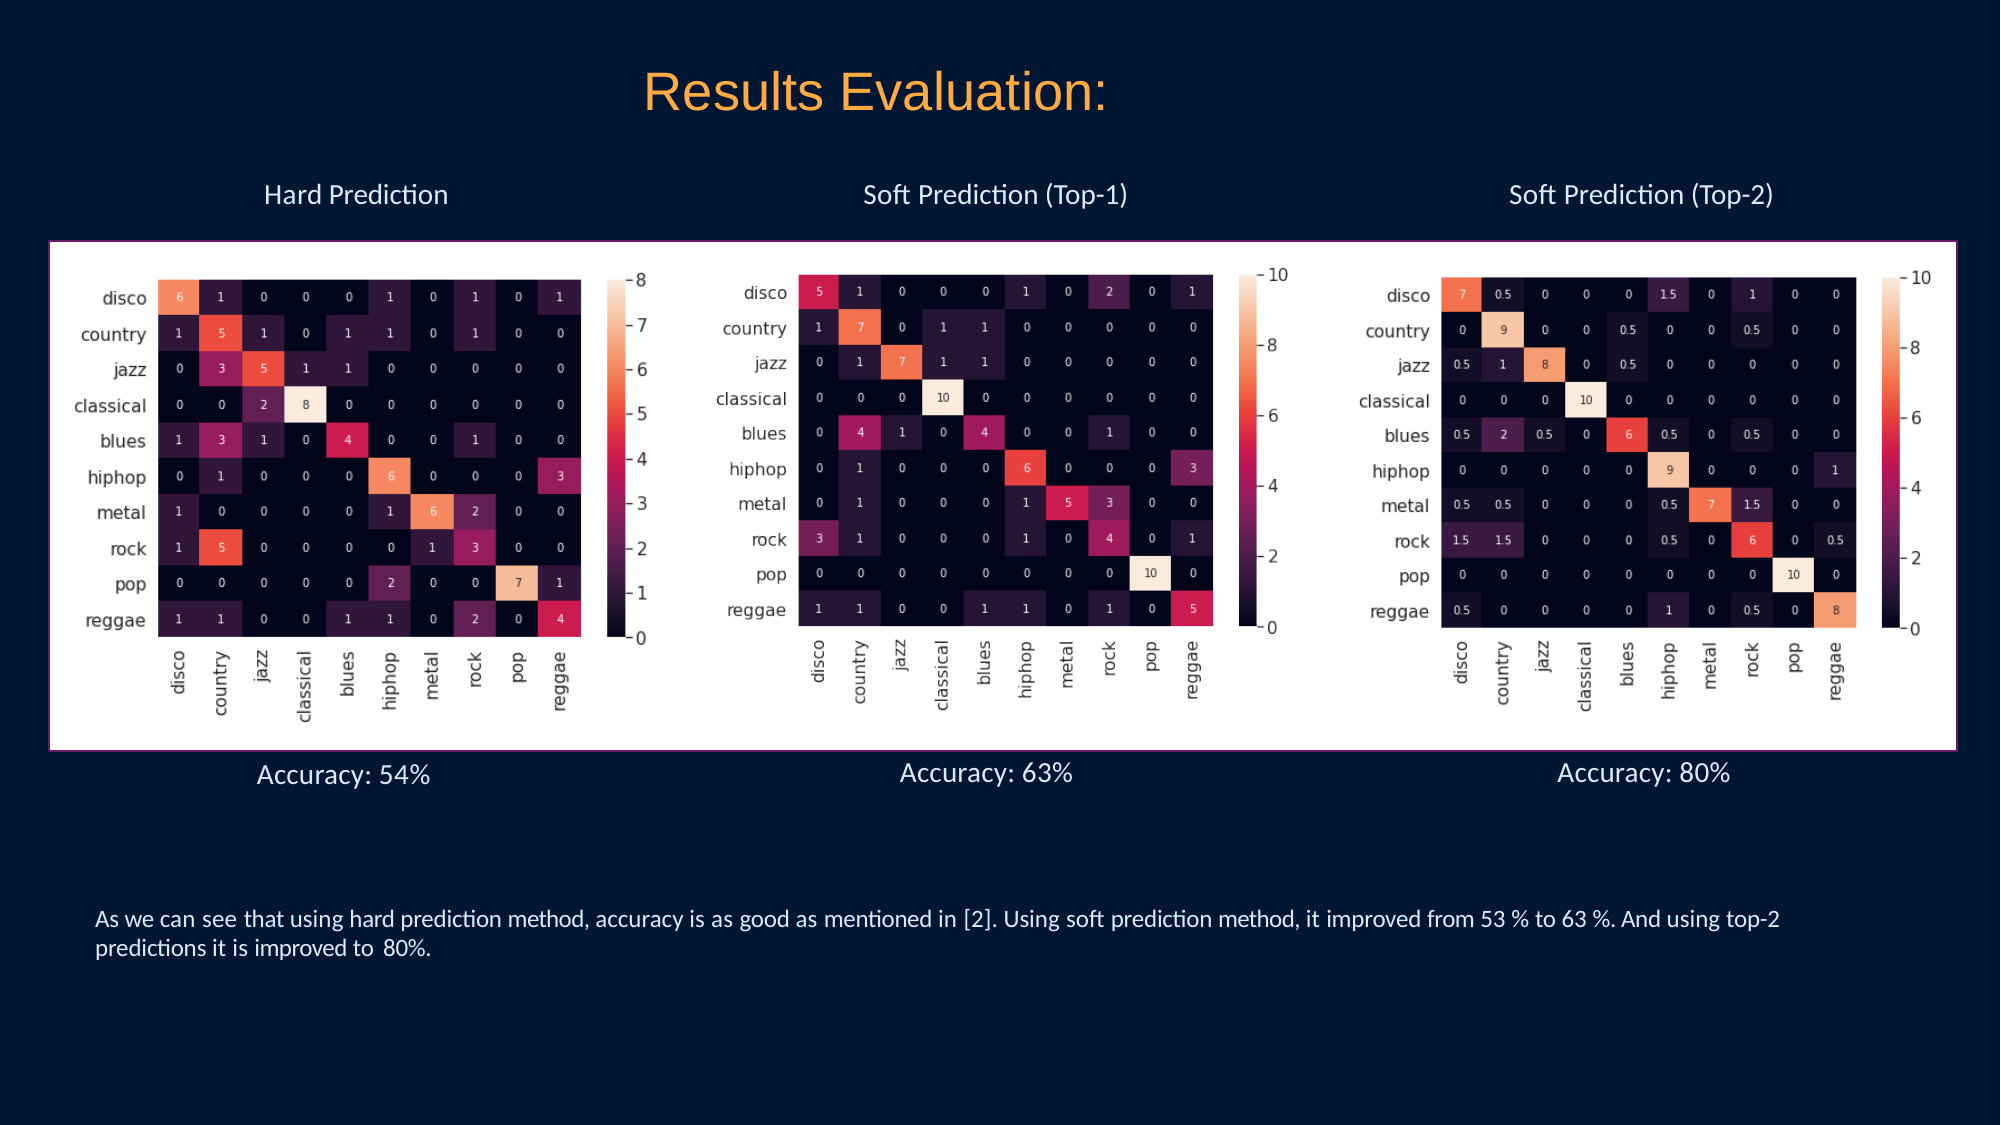

# Results Evaluation:
Hard Prediction
Soft Prediction (Top-1)
Soft Prediction (Top-2)

Accuracy: 63%
Accuracy: 80%
Accuracy: 54%
As we can see that using hard prediction method, accuracy is as good as mentioned in [2]. Using soft prediction method, it improved from 53 % to 63 %. And using top-2  predictions it is improved to 80%.